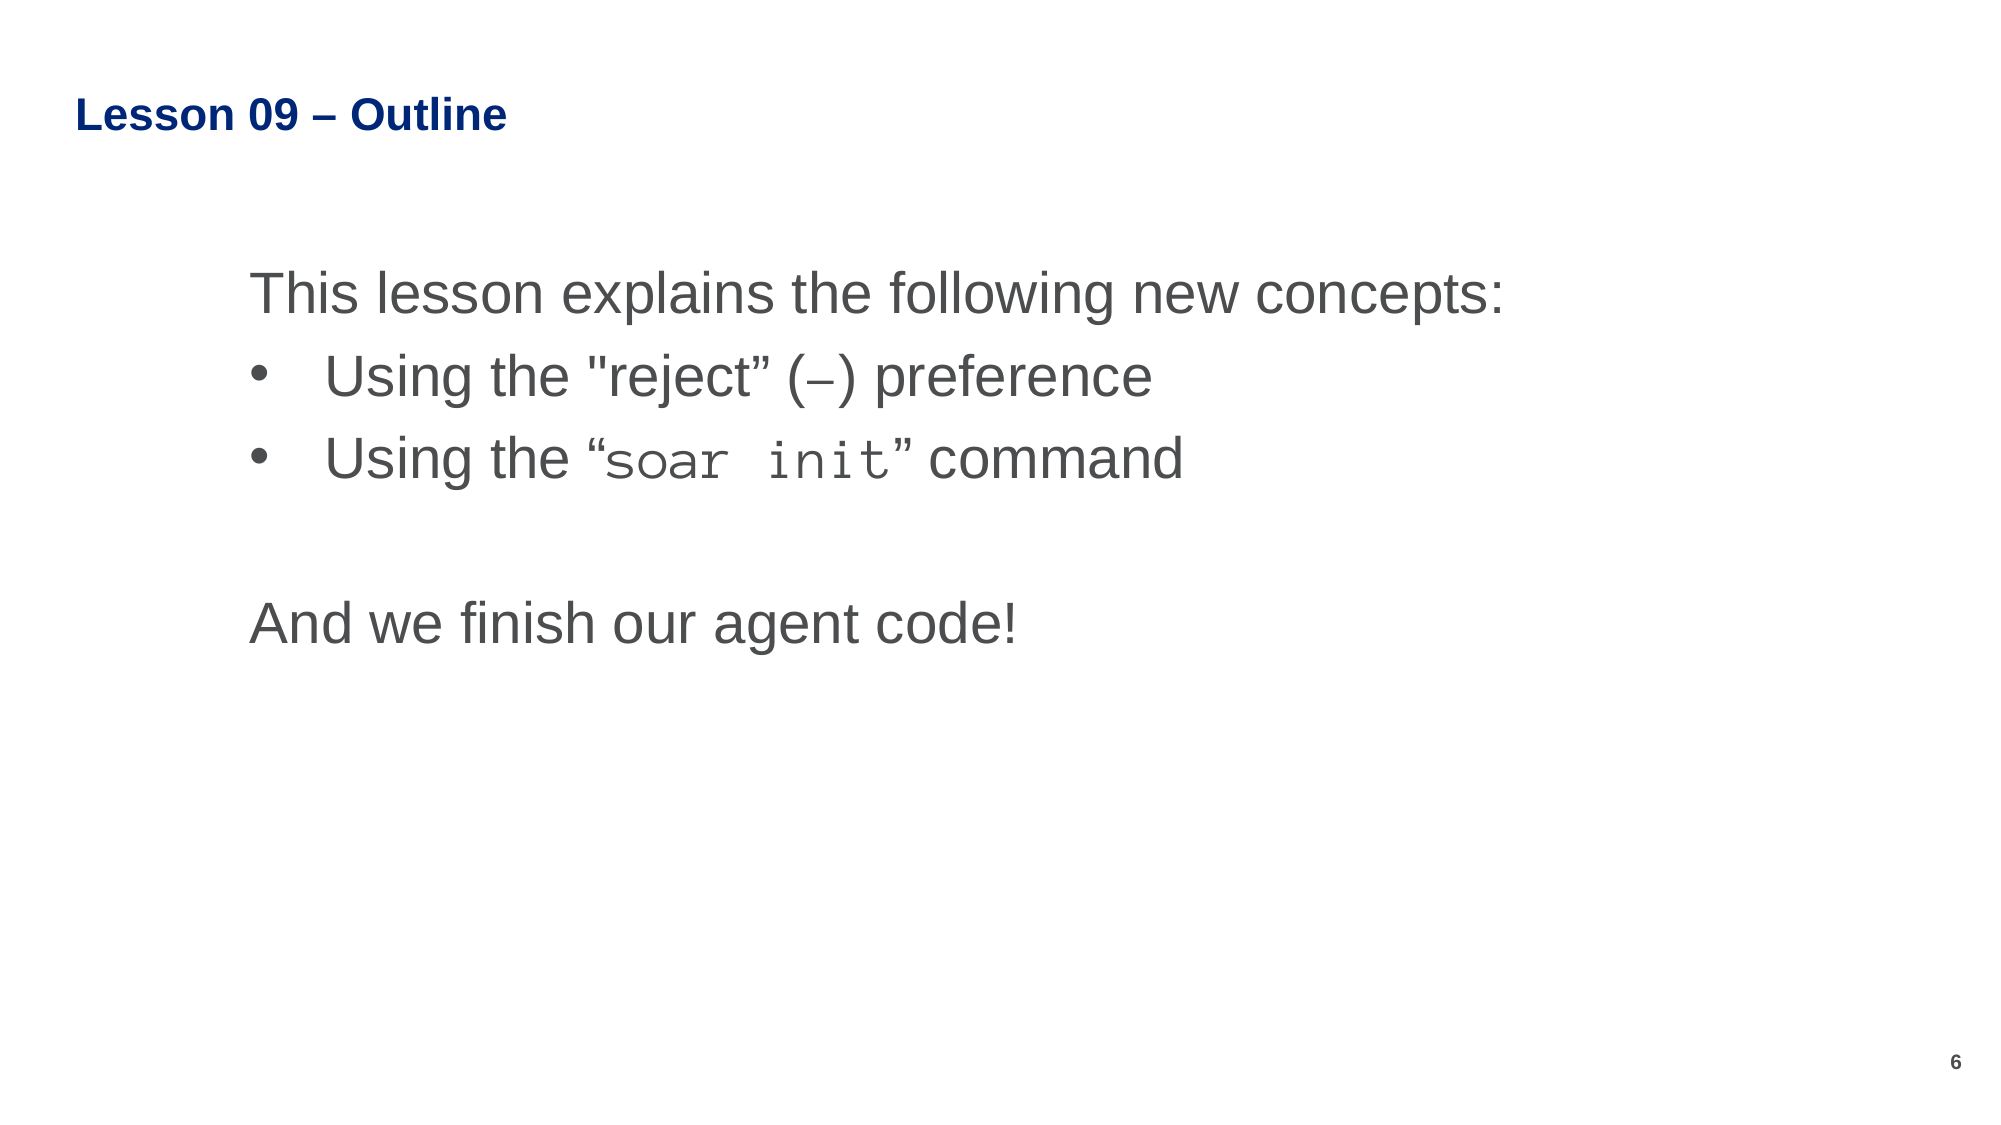

# Lesson 09 – Outline
This lesson explains the following new concepts:
Using the "reject” (-) preference
Using the “soar init” command

And we finish our agent code!